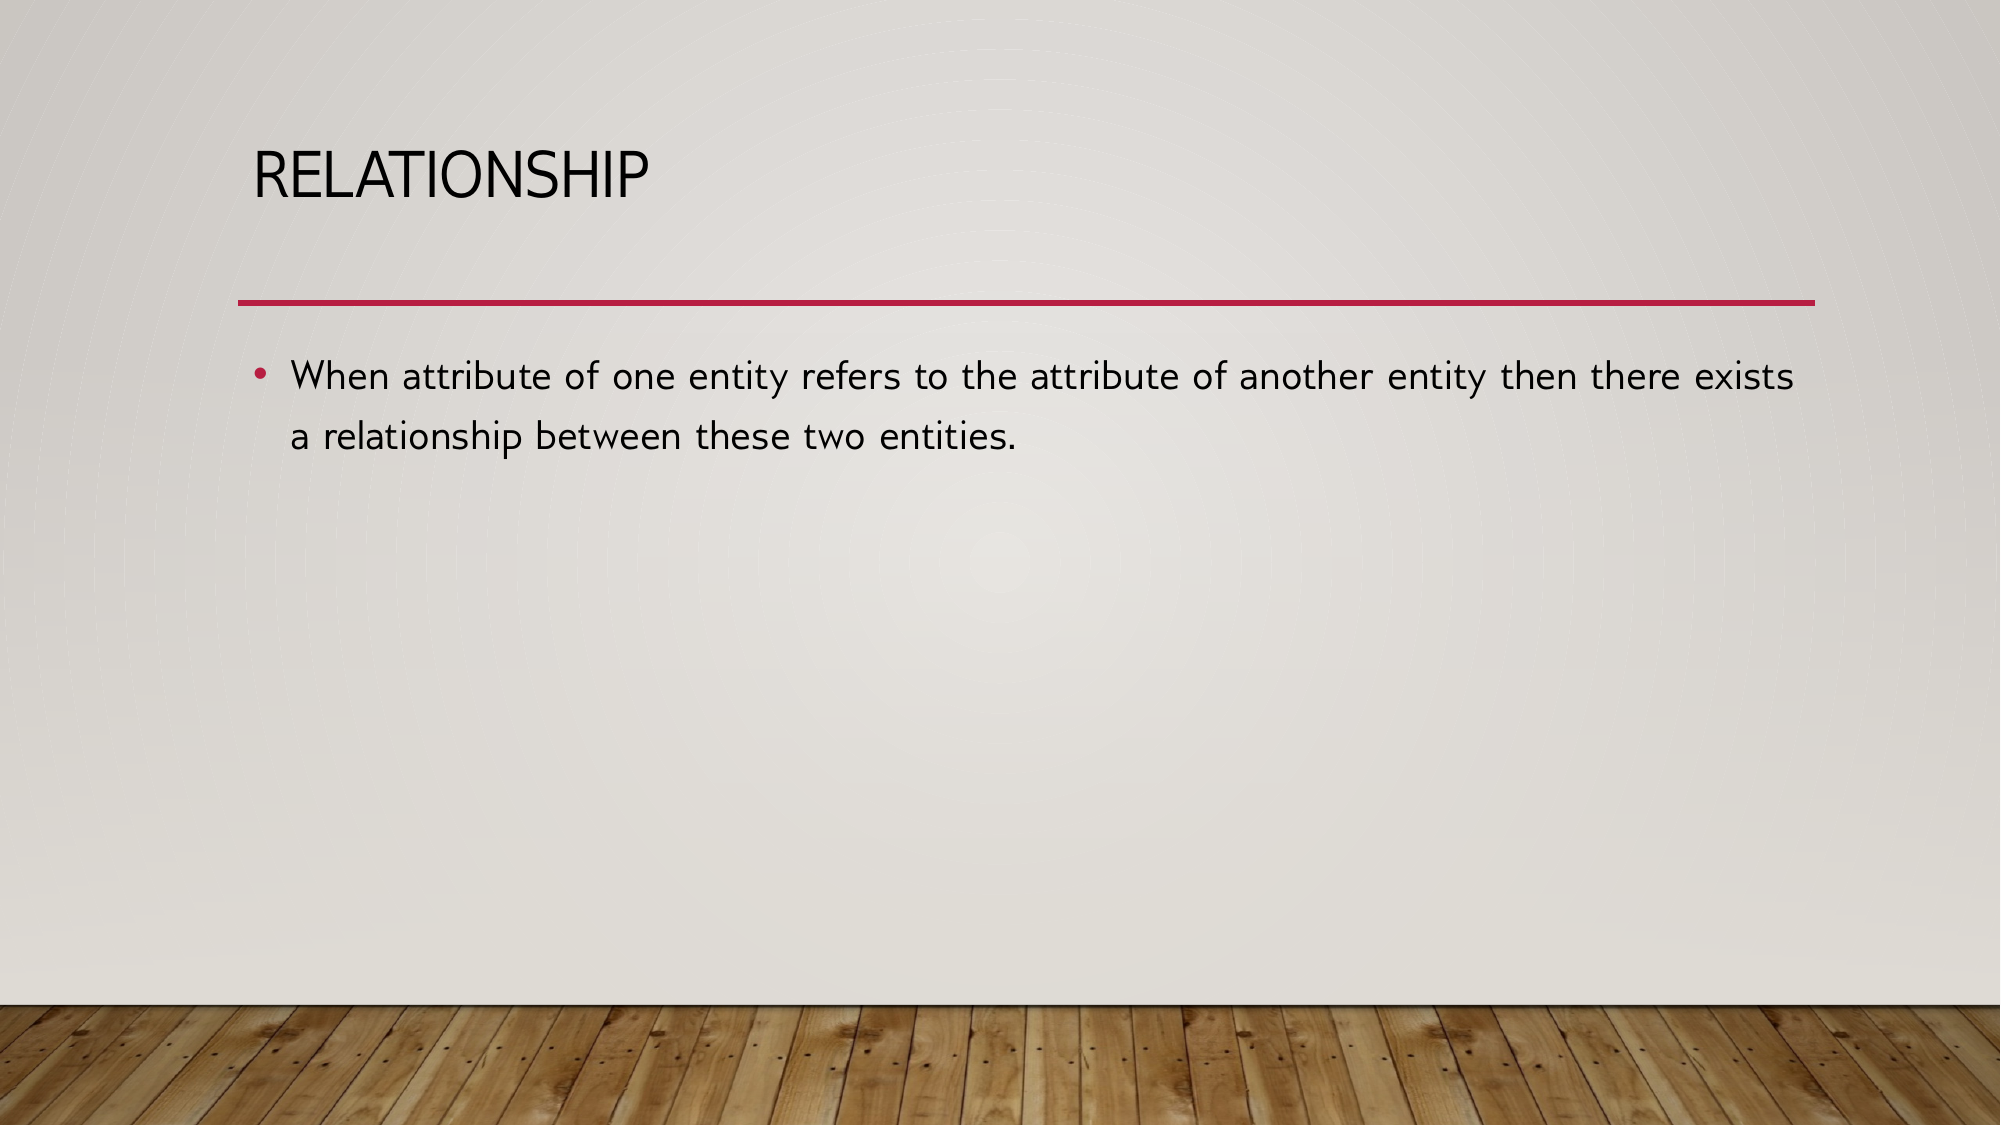

# Relationship
When attribute of one entity refers to the attribute of another entity then there exists a relationship between these two entities.